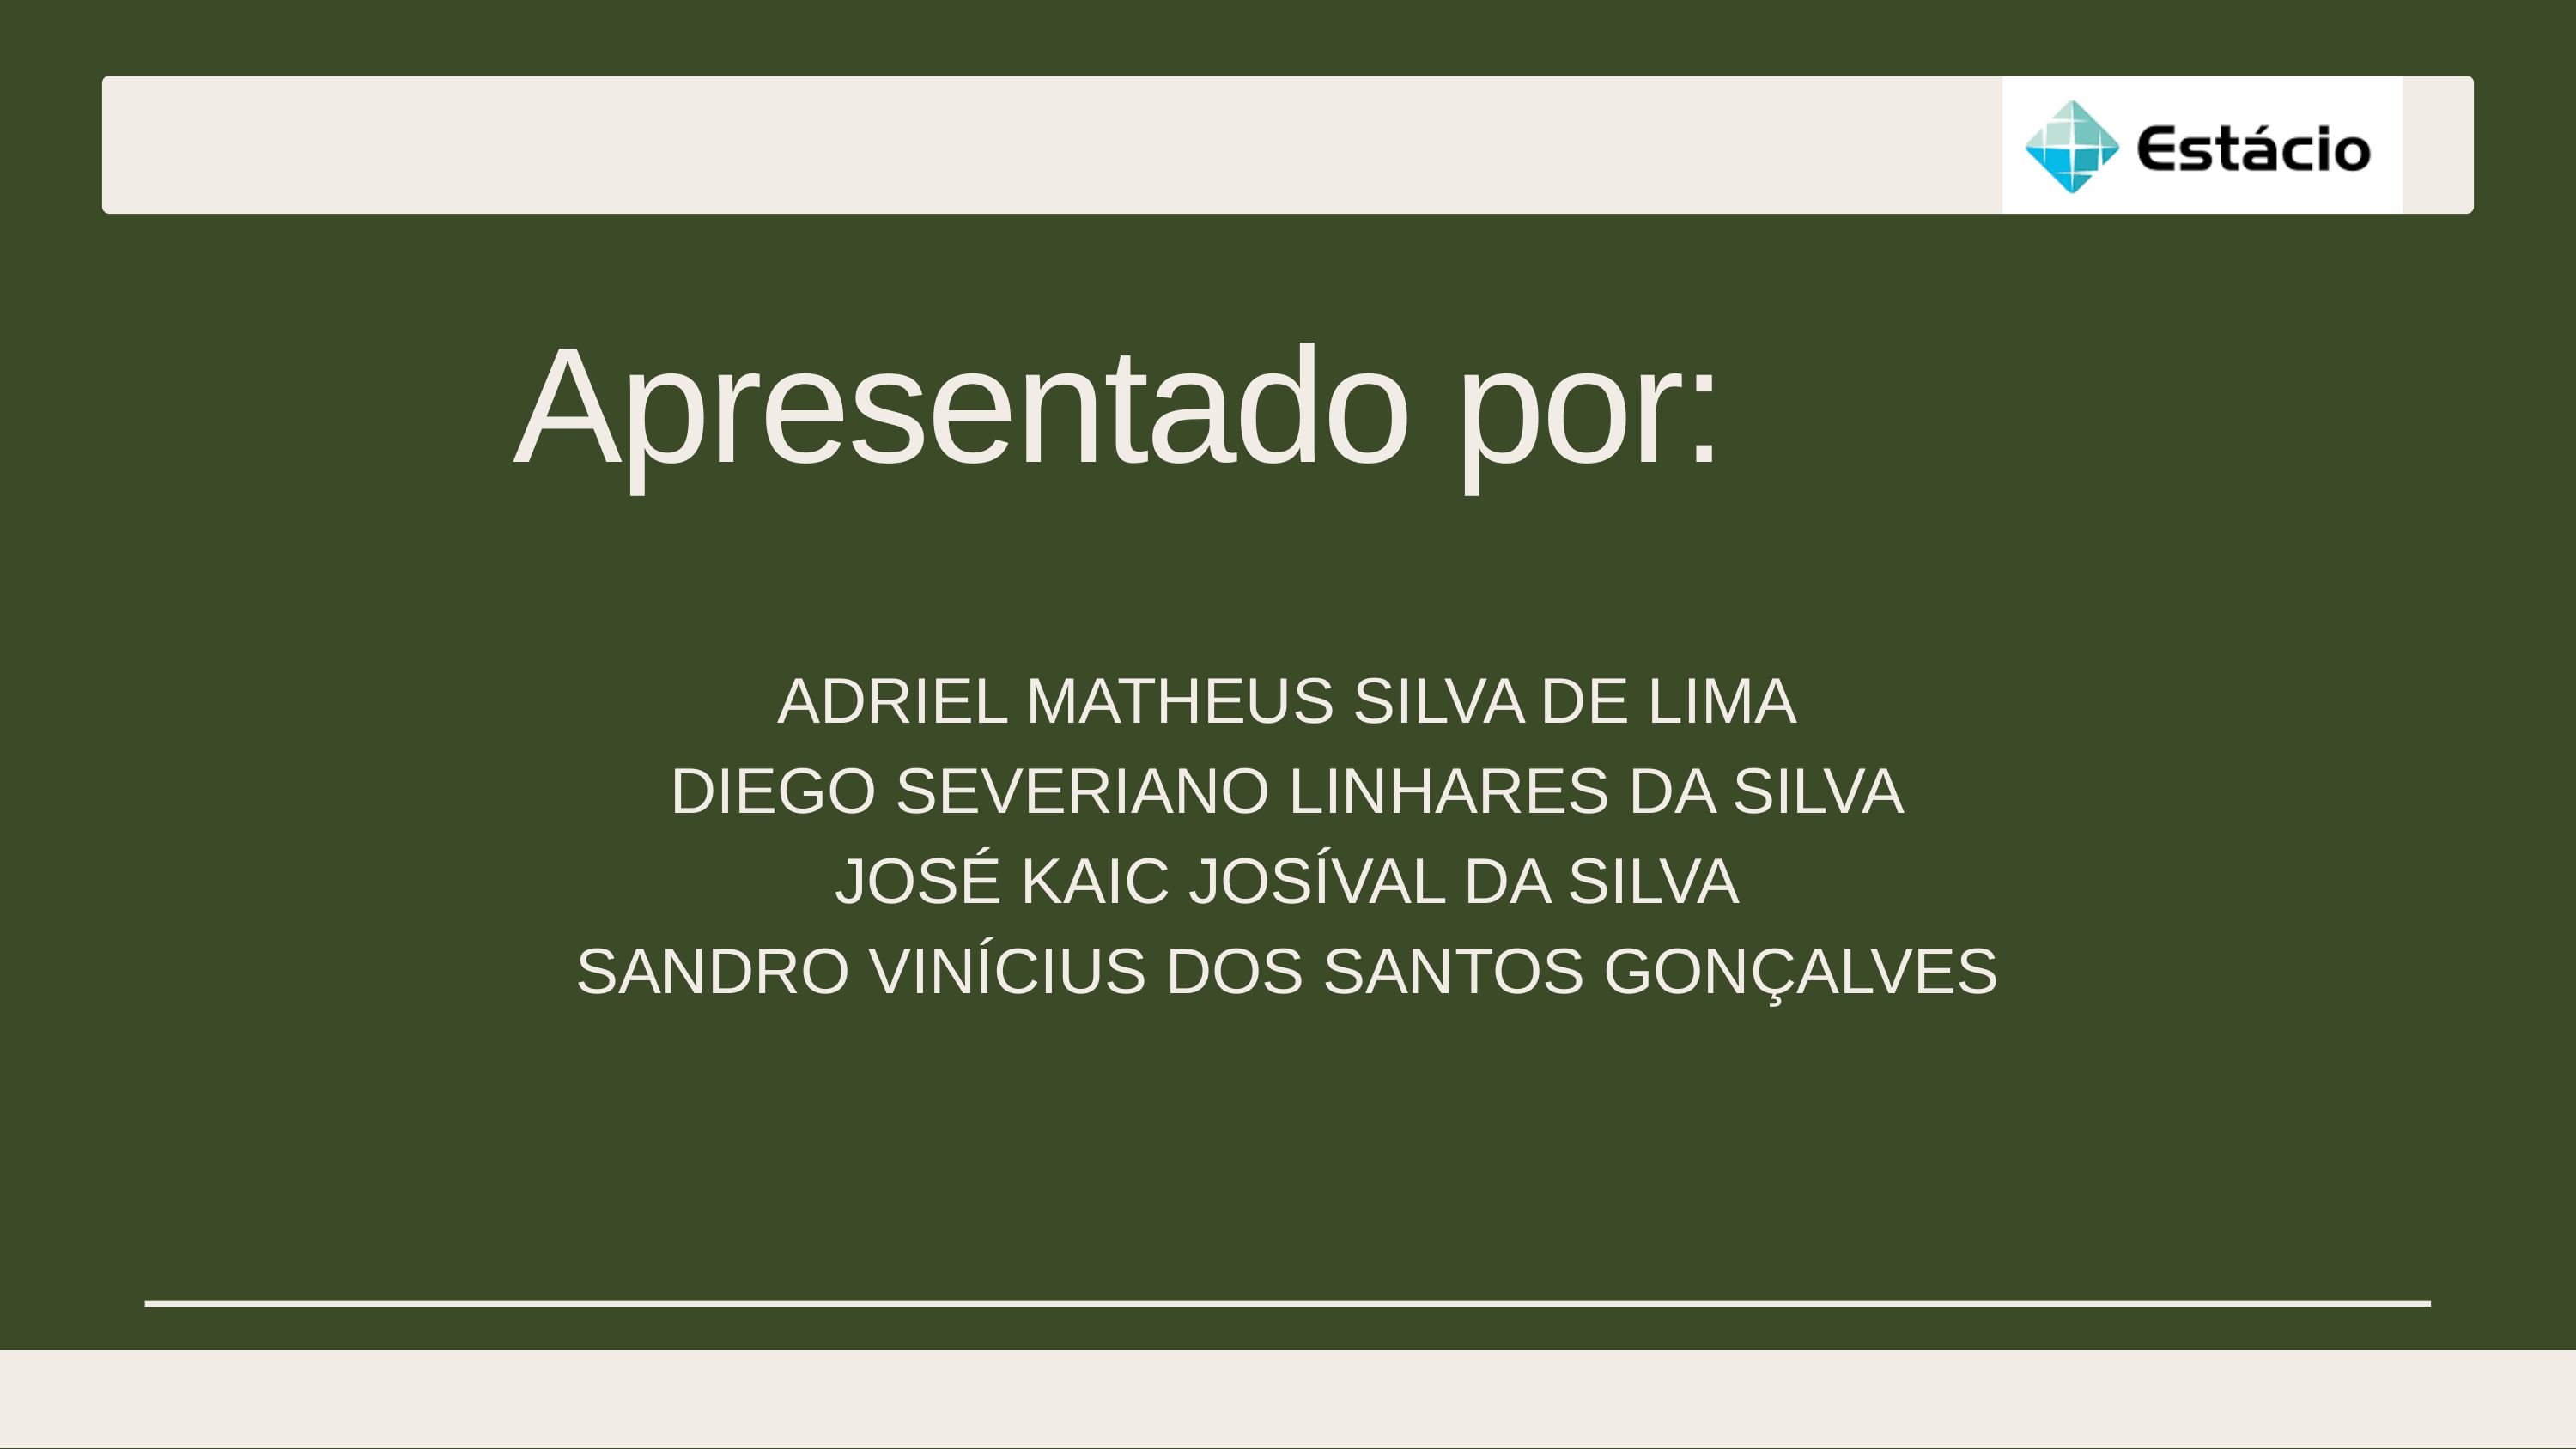

Salford & Co.
Apresentado por:
ADRIEL MATHEUS SILVA DE LIMA
DIEGO SEVERIANO LINHARES DA SILVA
JOSÉ KAIC JOSÍVAL DA SILVA
SANDRO VINÍCIUS DOS SANTOS GONÇALVES